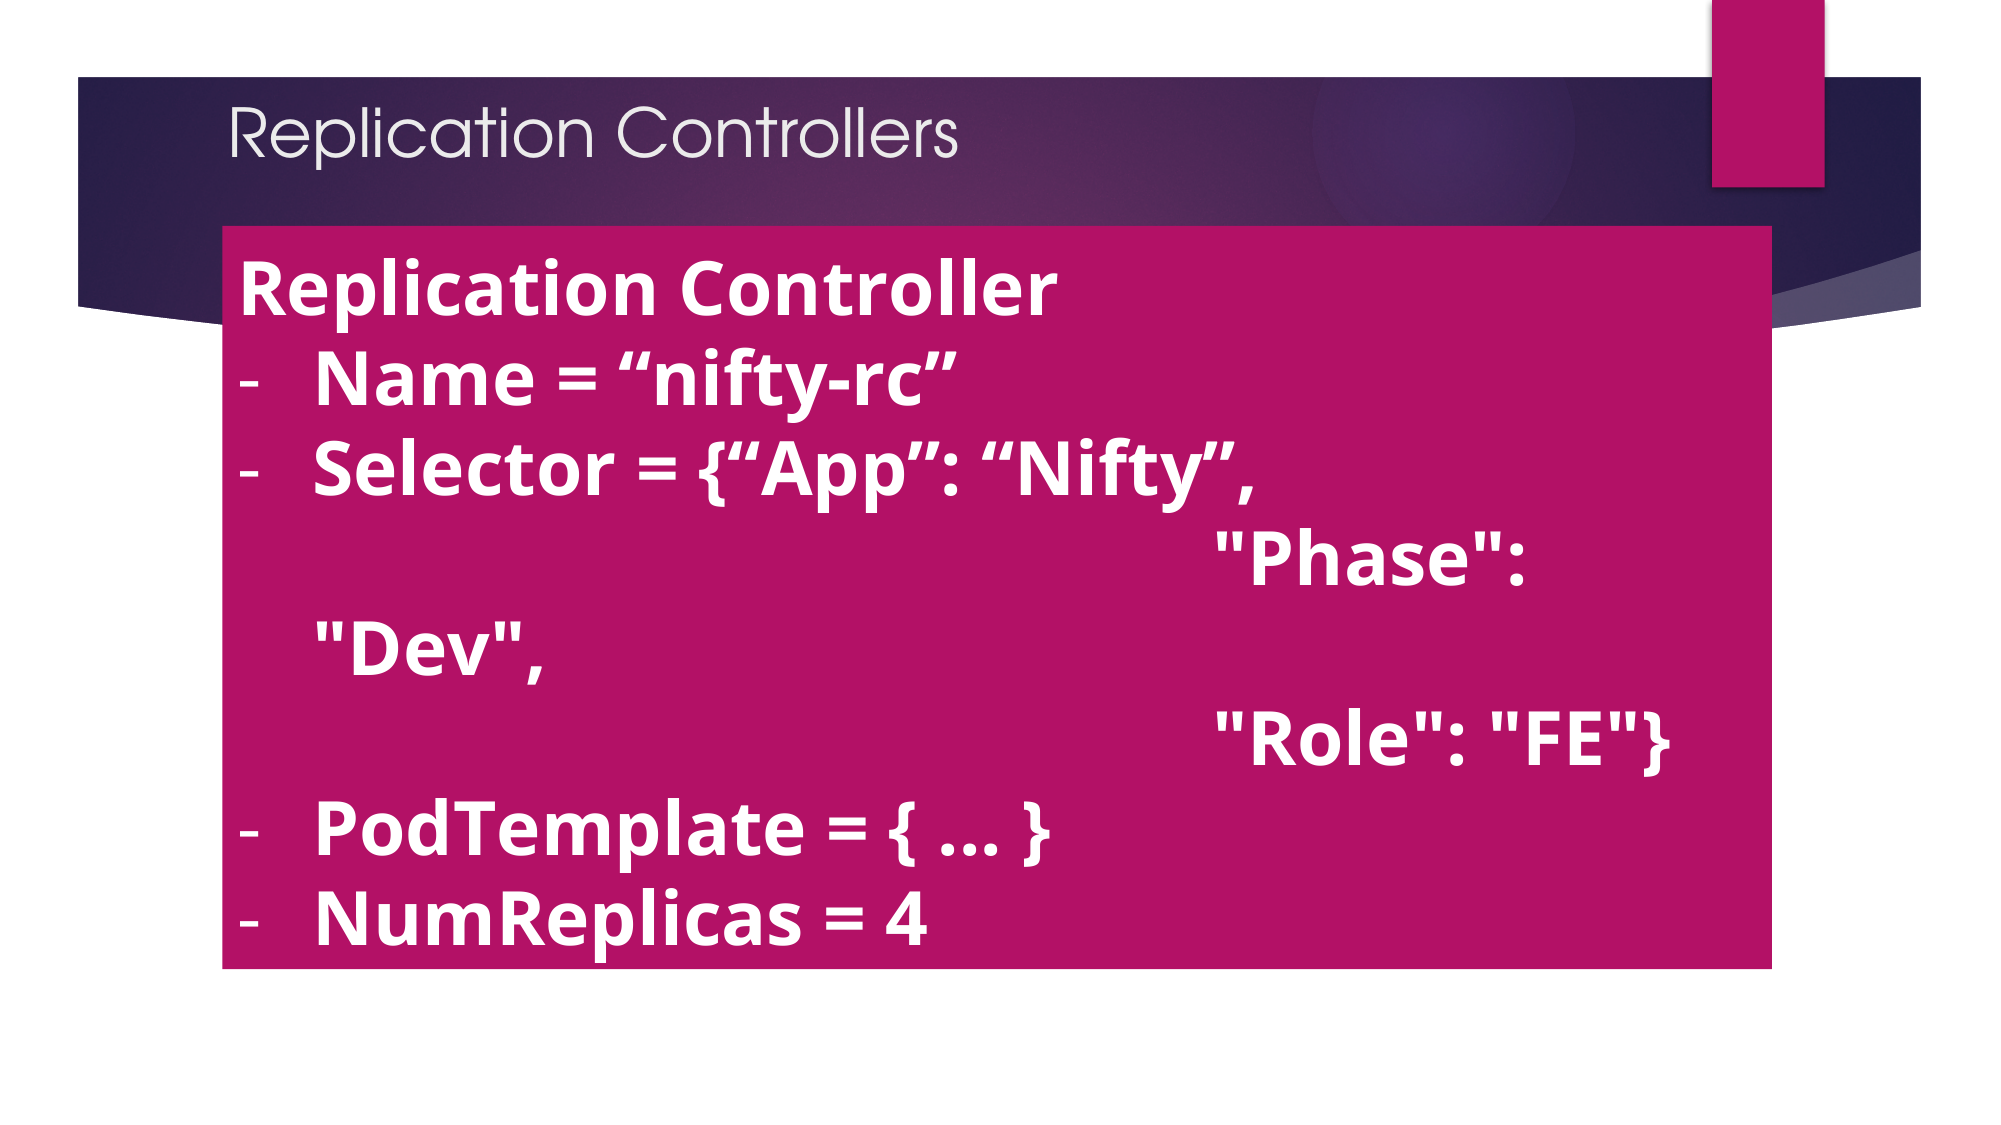

# Replication Controllers
Replication Controller
Name = “nifty-rc”
Selector = {“App”: “Nifty”,
						"Phase": "Dev",
						"Role": "FE"}
PodTemplate = { ... }
NumReplicas = 4